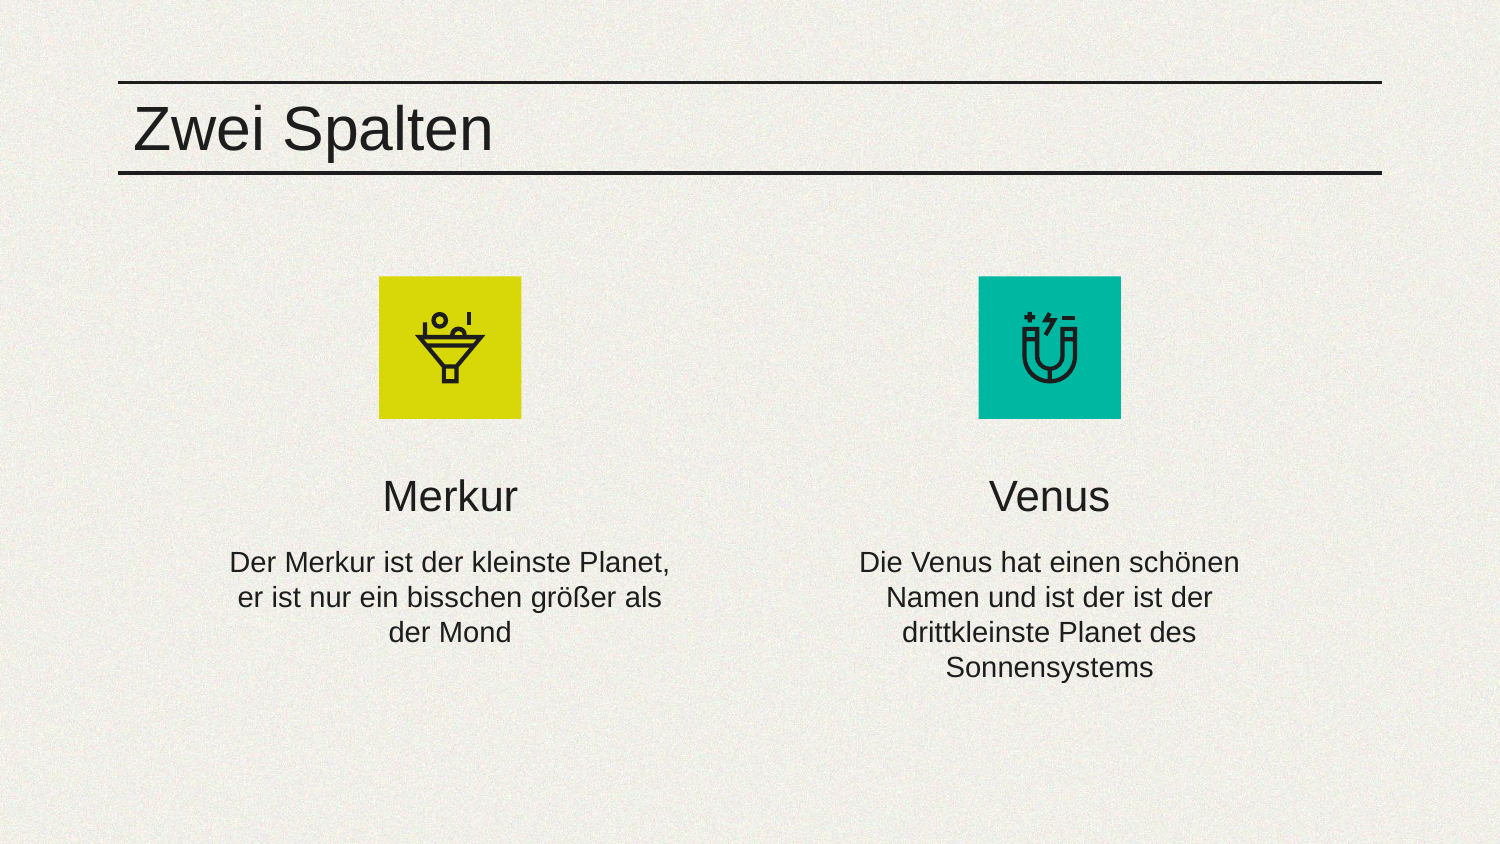

# Zwei Spalten

Merkur
Venus
Der Merkur ist der kleinste Planet, er ist nur ein bisschen größer als der Mond
Die Venus hat einen schönen Namen und ist der ist der drittkleinste Planet des Sonnensystems